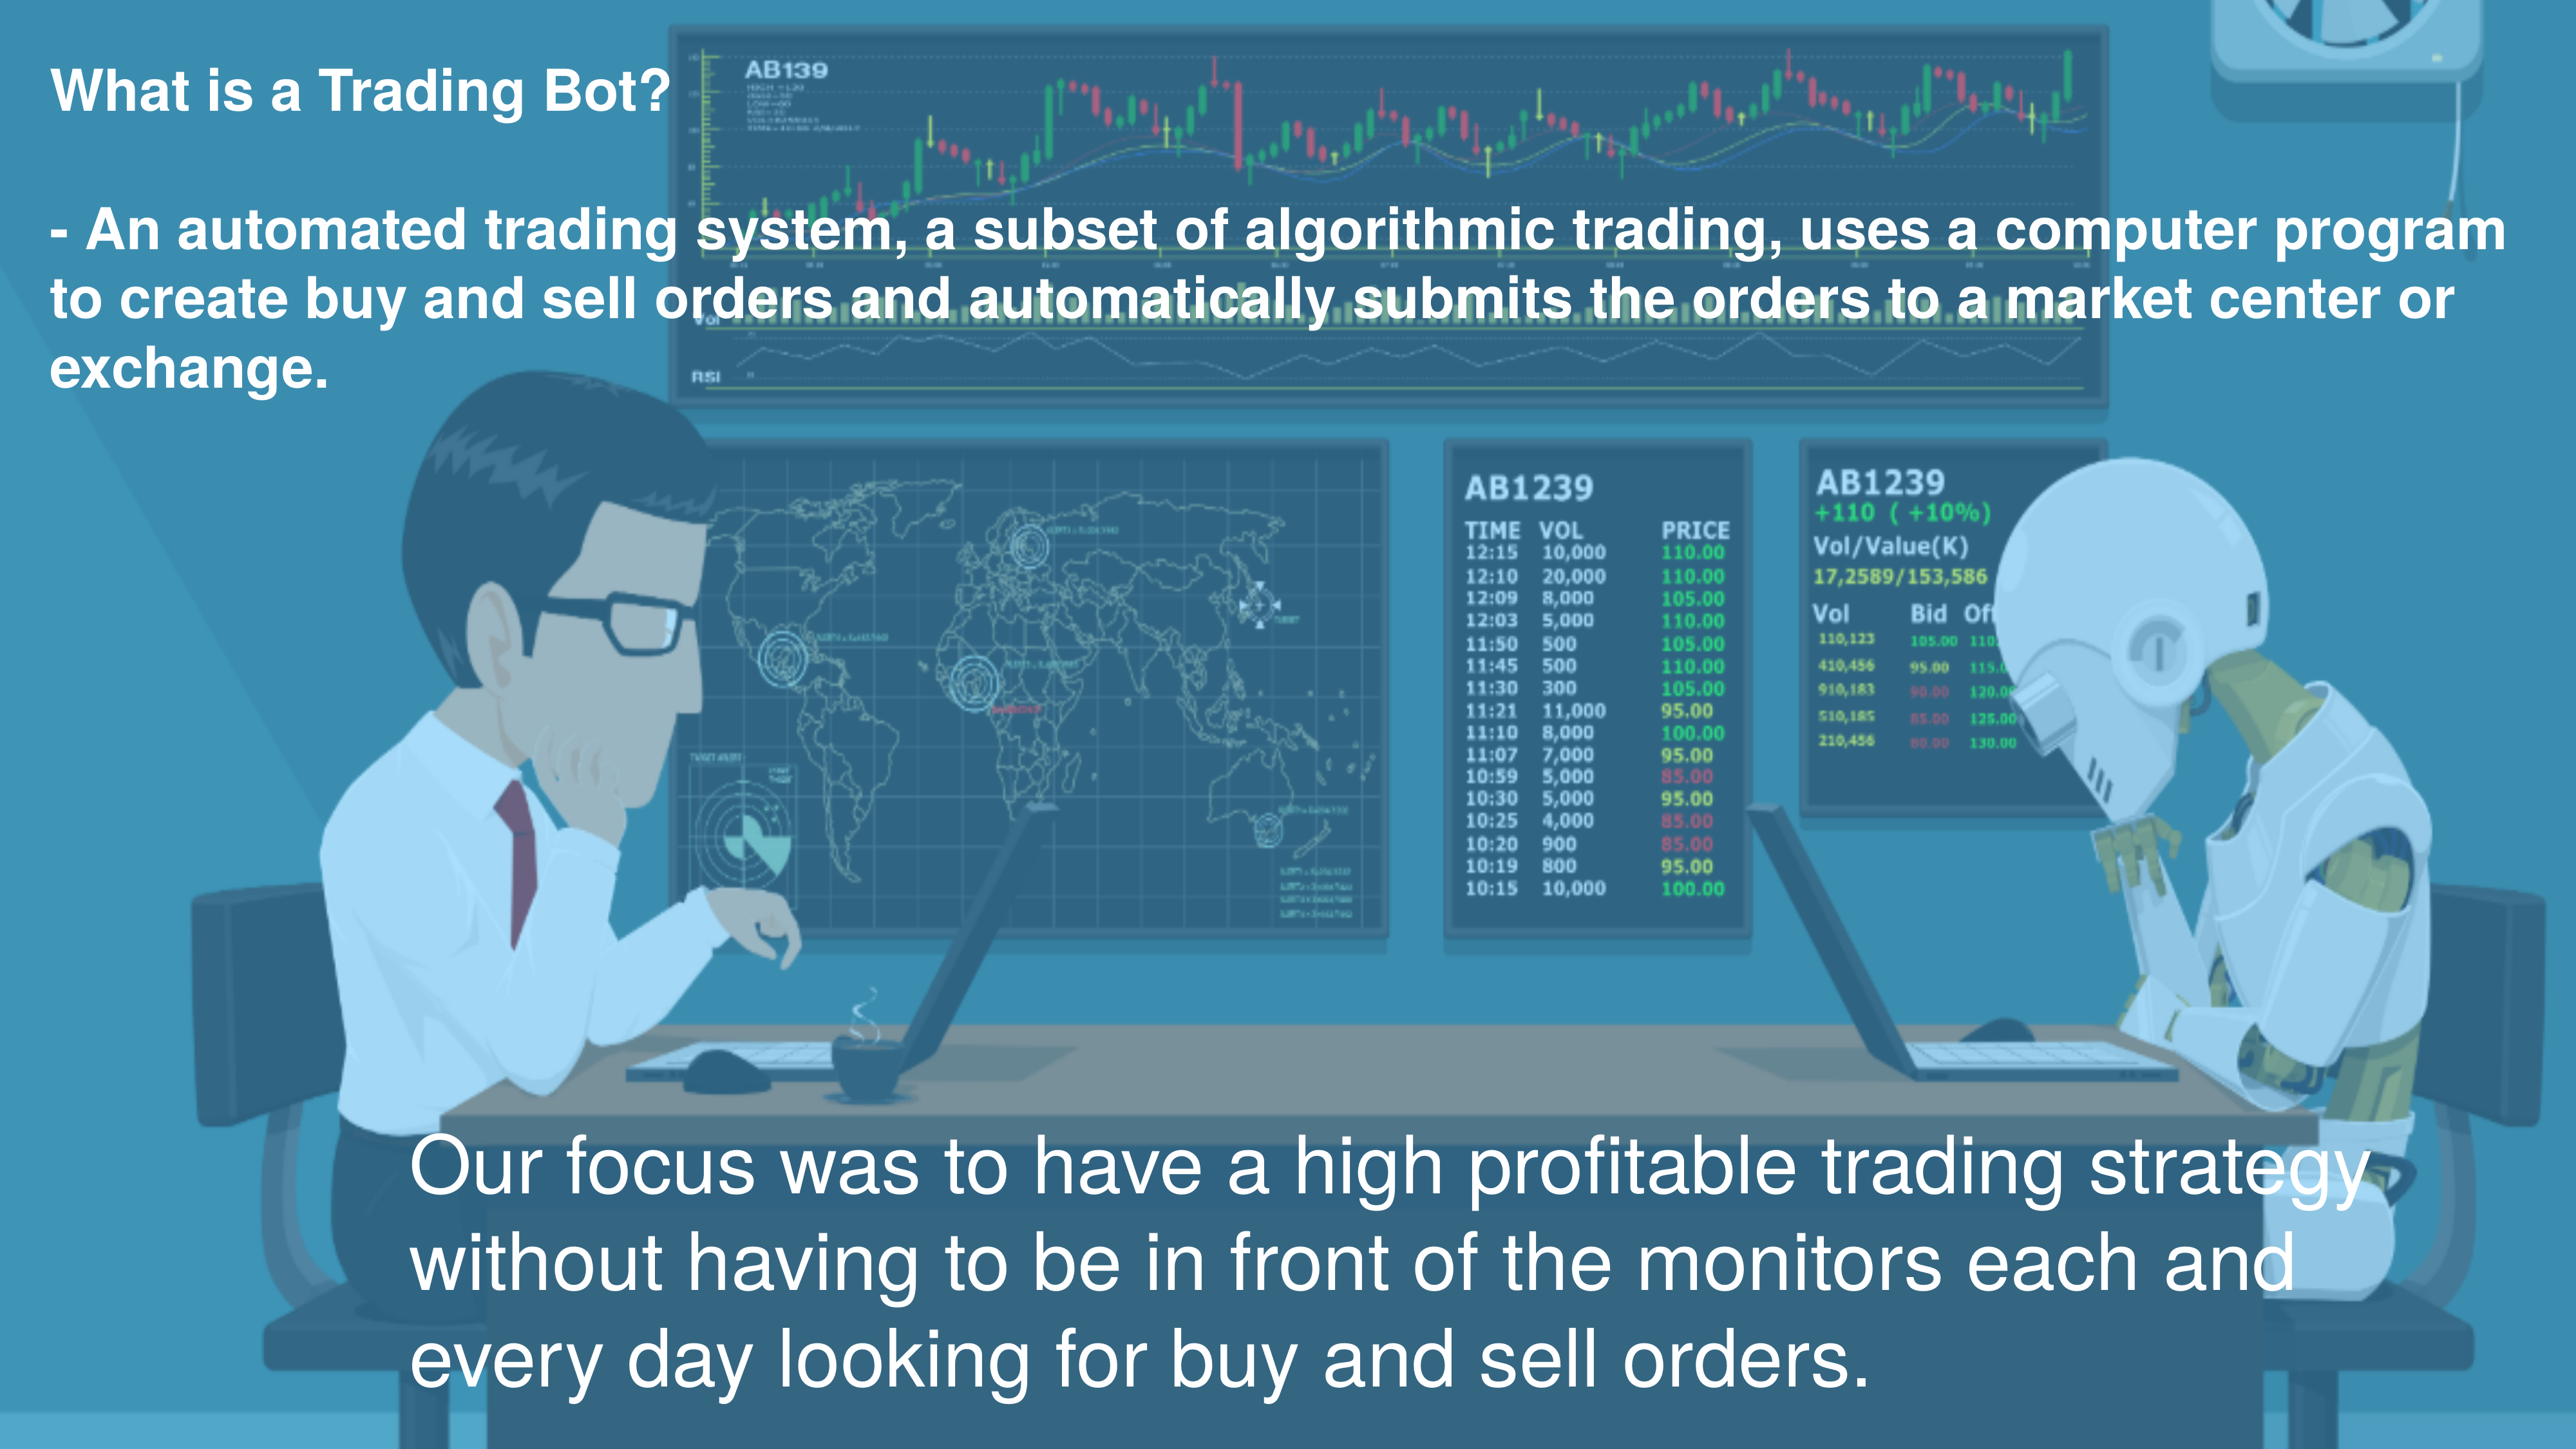

What is a Trading Bot?

- An automated trading system, a subset of algorithmic trading, uses a computer program to create buy and sell orders and automatically submits the orders to a market center or exchange.
Our focus was to have a high profitable trading strategy  without having to be in front of the monitors each and every day looking for buy and sell orders.